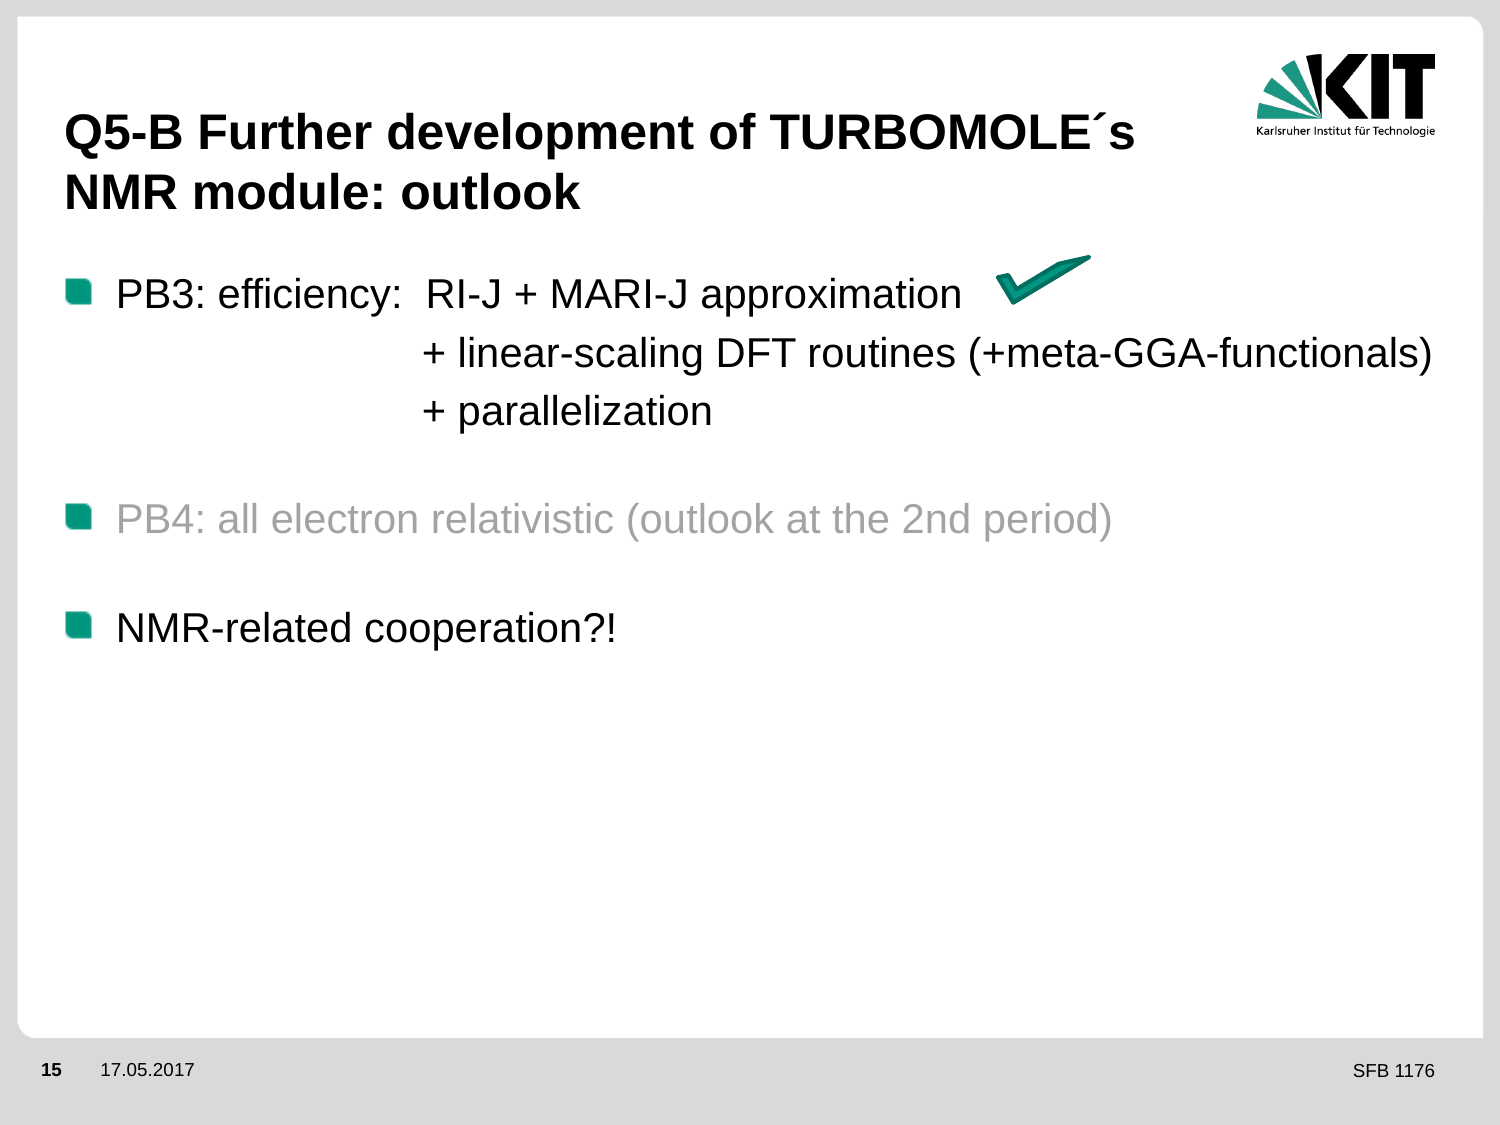

# Q5-B Further development of TURBOMOLE´s NMR module: outlook

PB3: efficiency:  RI-J + MARI-J approximation
		     + linear-scaling DFT routines (+meta-GGA-functionals)
		     + parallelization
PB4: all electron relativistic (outlook at the 2nd period)
NMR-related cooperation?!